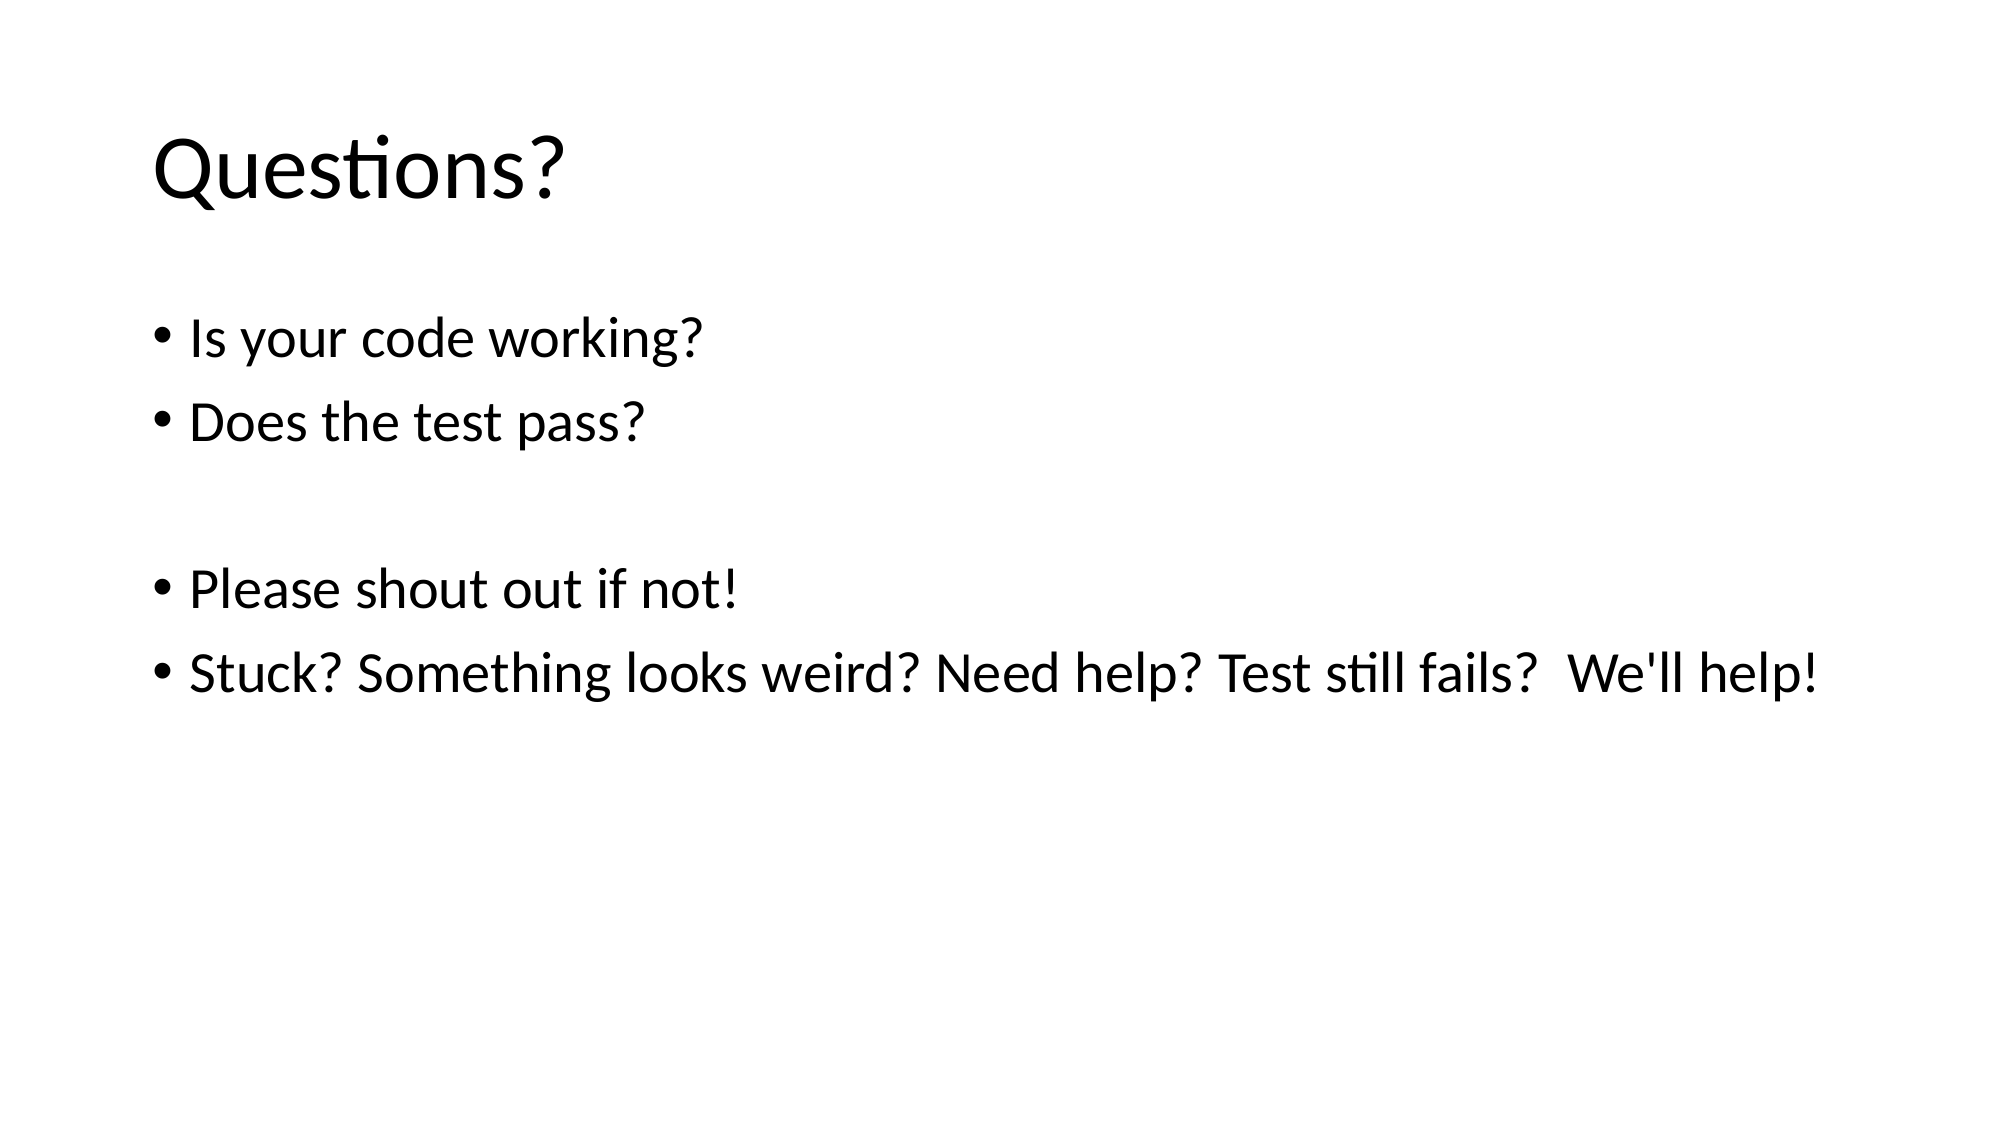

# Questions?
Is your code working?
Does the test pass?

Please shout out if not!
Stuck? Something looks weird? Need help? Test still fails?  We'll help!